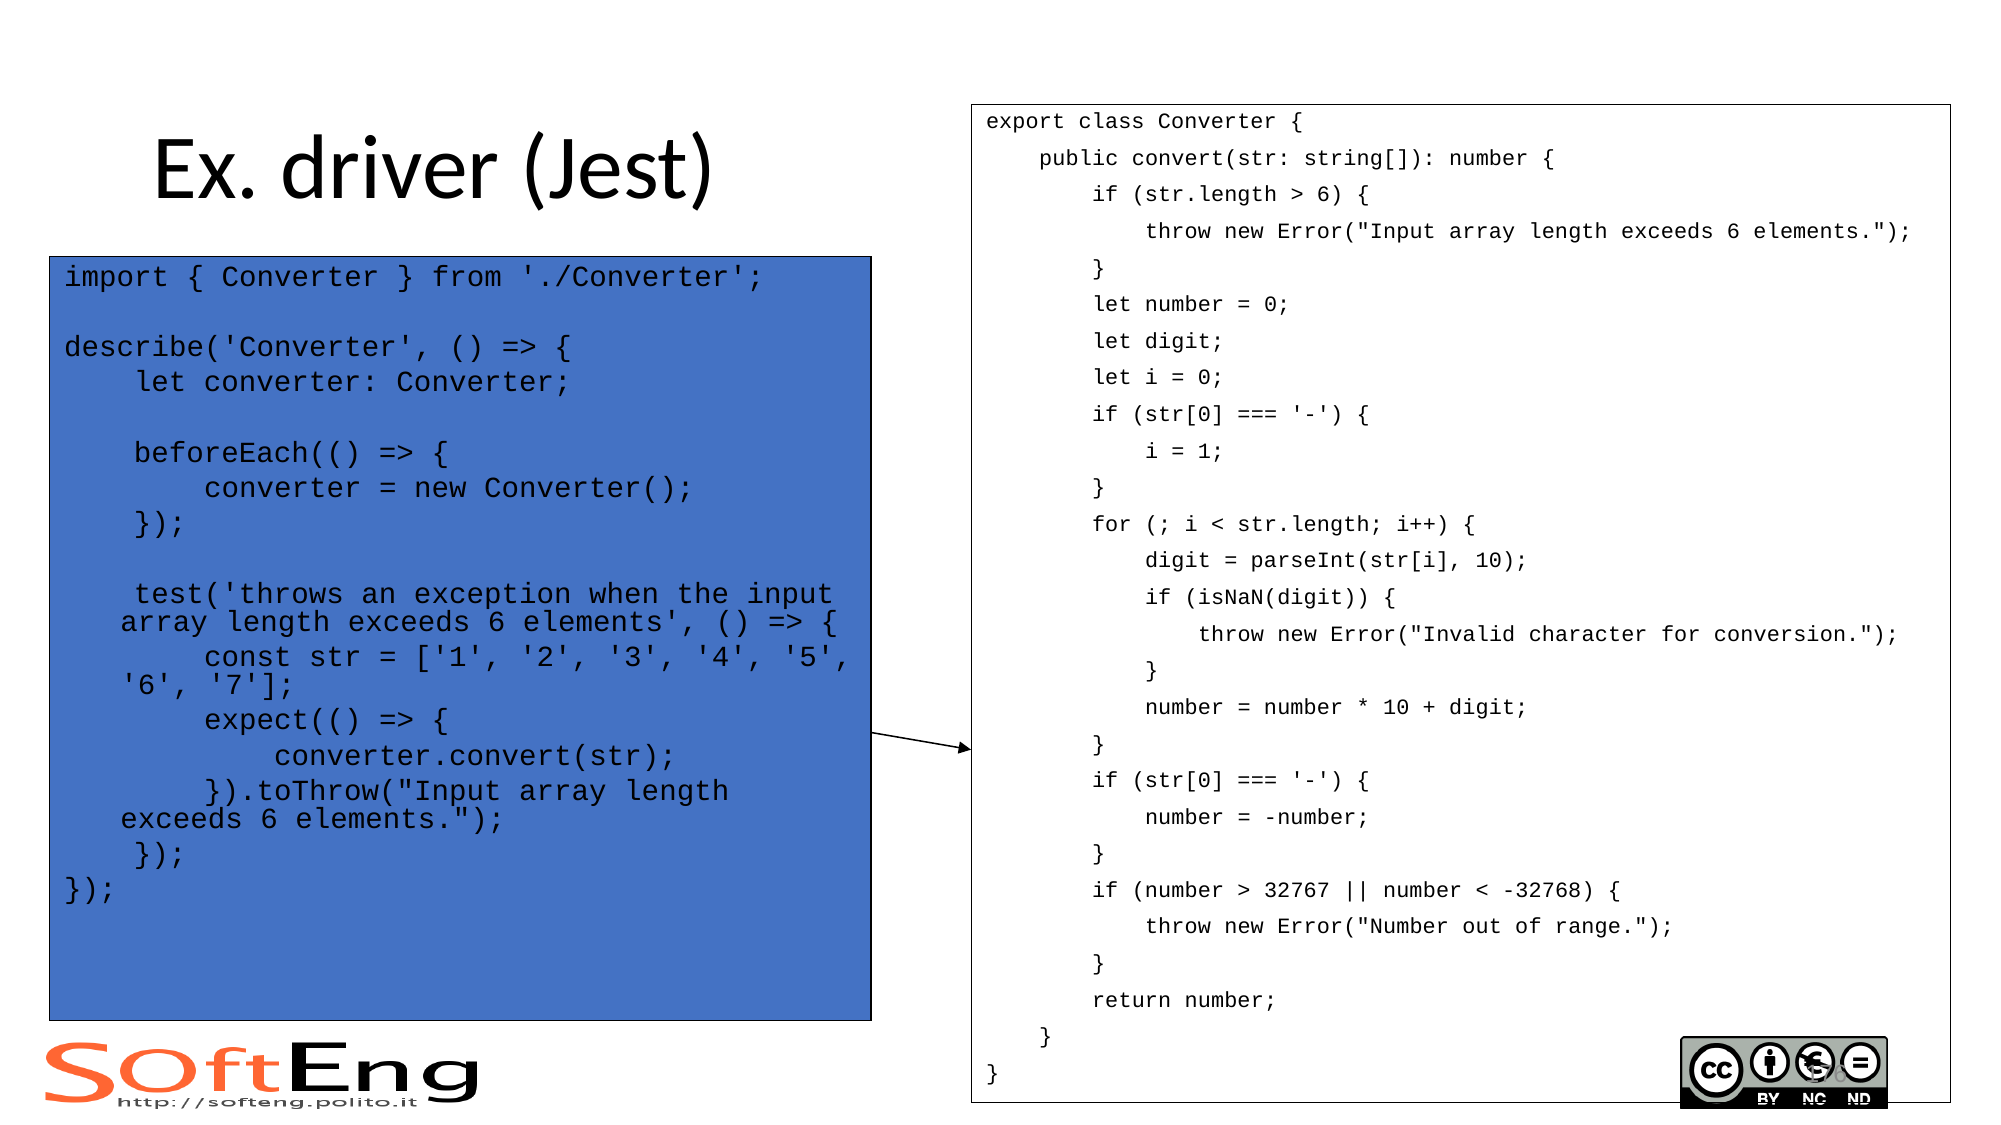

# Ex. driver (Jest)
export class Converter {
    public convert(str: string[]): number {
        if (str.length > 6) {
            throw new Error("Input array length exceeds 6 elements.");
        }
        let number = 0;
        let digit;
        let i = 0;
        if (str[0] === '-') {
            i = 1;
        }
        for (; i < str.length; i++) {
            digit = parseInt(str[i], 10);
            if (isNaN(digit)) {
                throw new Error("Invalid character for conversion.");
            }
            number = number * 10 + digit;
        }
        if (str[0] === '-') {
            number = -number;
        }
        if (number > 32767 || number < -32768) {
            throw new Error("Number out of range.");
        }
        return number;
    }
}
import { Converter } from './Converter';

describe('Converter', () => {
    let converter: Converter;

    beforeEach(() => {
        converter = new Converter();
    });

    test('throws an exception when the input array length exceeds 6 elements', () => {
        const str = ['1', '2', '3', '4', '5', '6', '7'];
        expect(() => {
            converter.convert(str);
        }).toThrow("Input array length exceeds 6 elements.");
    });
});

176